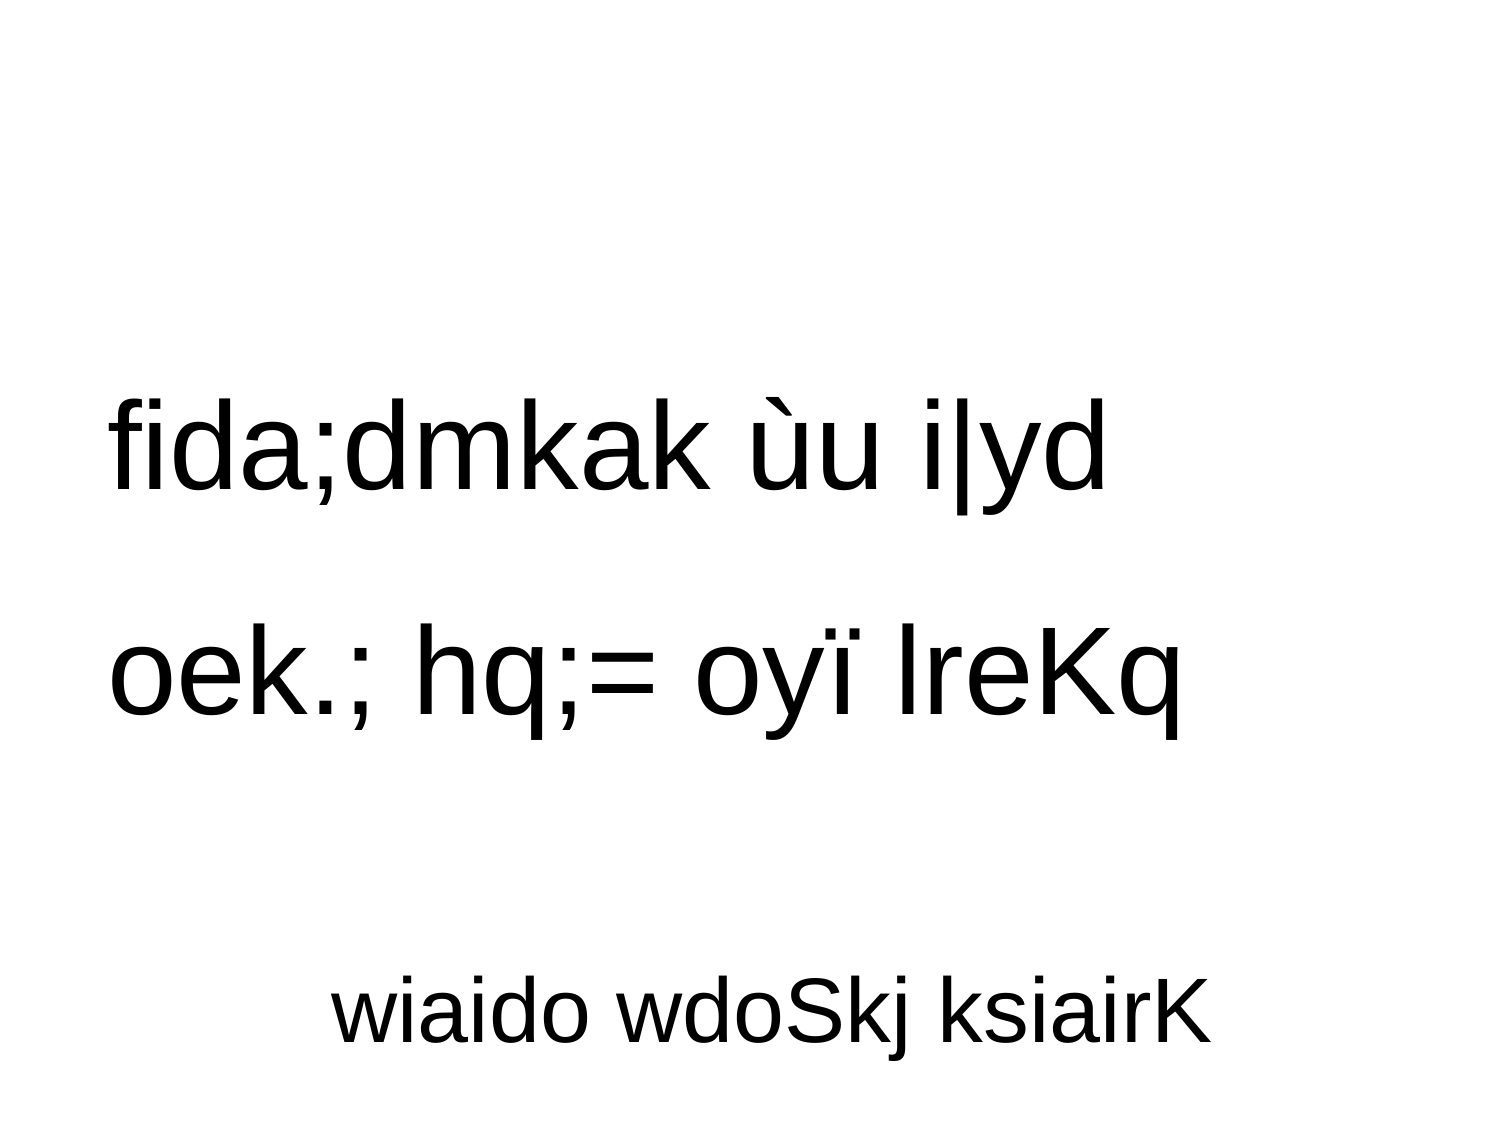

fida;dmkak ùu i|yd oek.; hq;= oyï lreKq
wiaido wdoSkj ksiairK